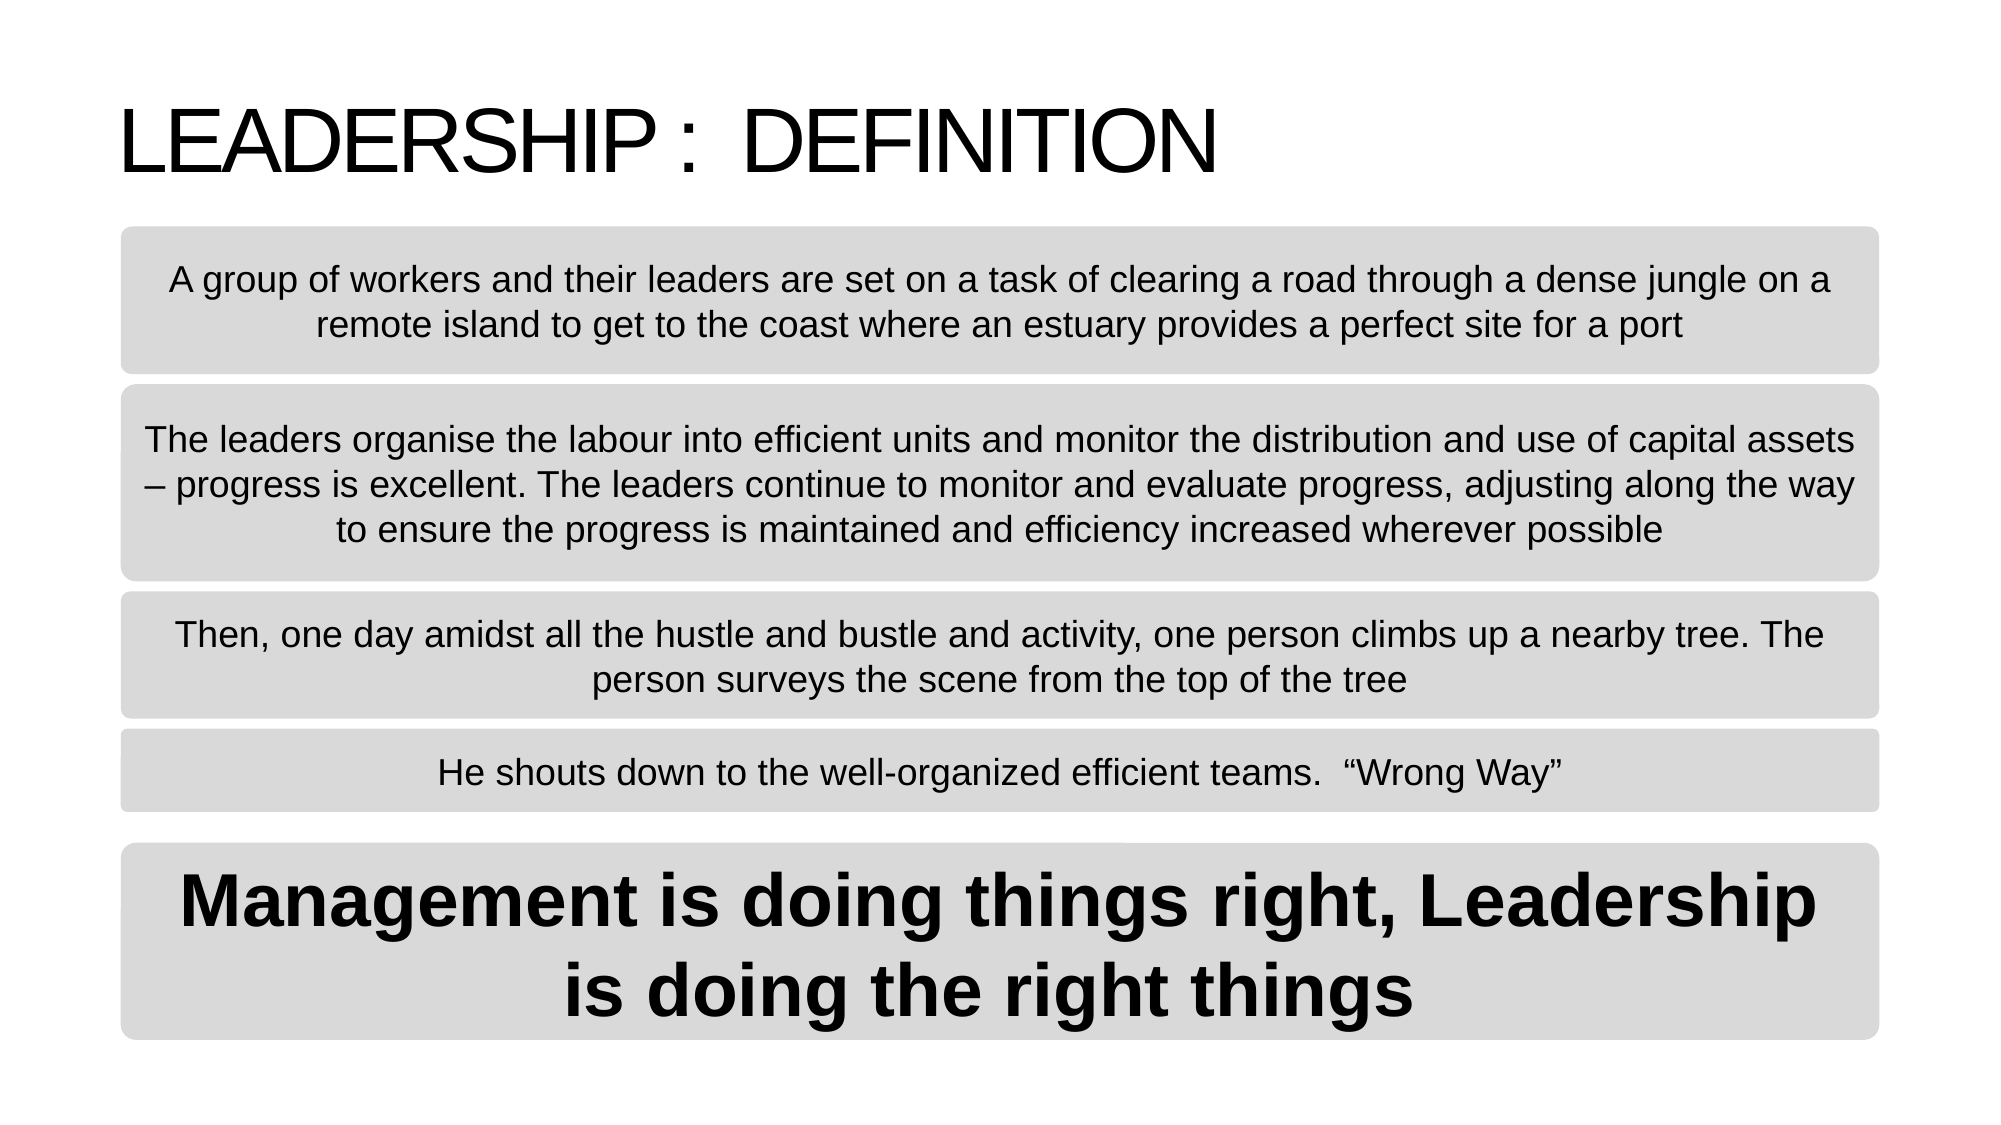

# LEADERSHIP :  DEFINITION
A group of workers and their leaders are set on a task of clearing a road through a dense jungle on a remote island to get to the coast where an estuary provides a perfect site for a port
The leaders organise the labour into efficient units and monitor the distribution and use of capital assets – progress is excellent. The leaders continue to monitor and evaluate progress, adjusting along the way to ensure the progress is maintained and efficiency increased wherever possible
Then, one day amidst all the hustle and bustle and activity, one person climbs up a nearby tree. The person surveys the scene from the top of the tree
He shouts down to the well-organized efficient teams.  “Wrong Way”
Management is doing things right, Leadership is doing the right things